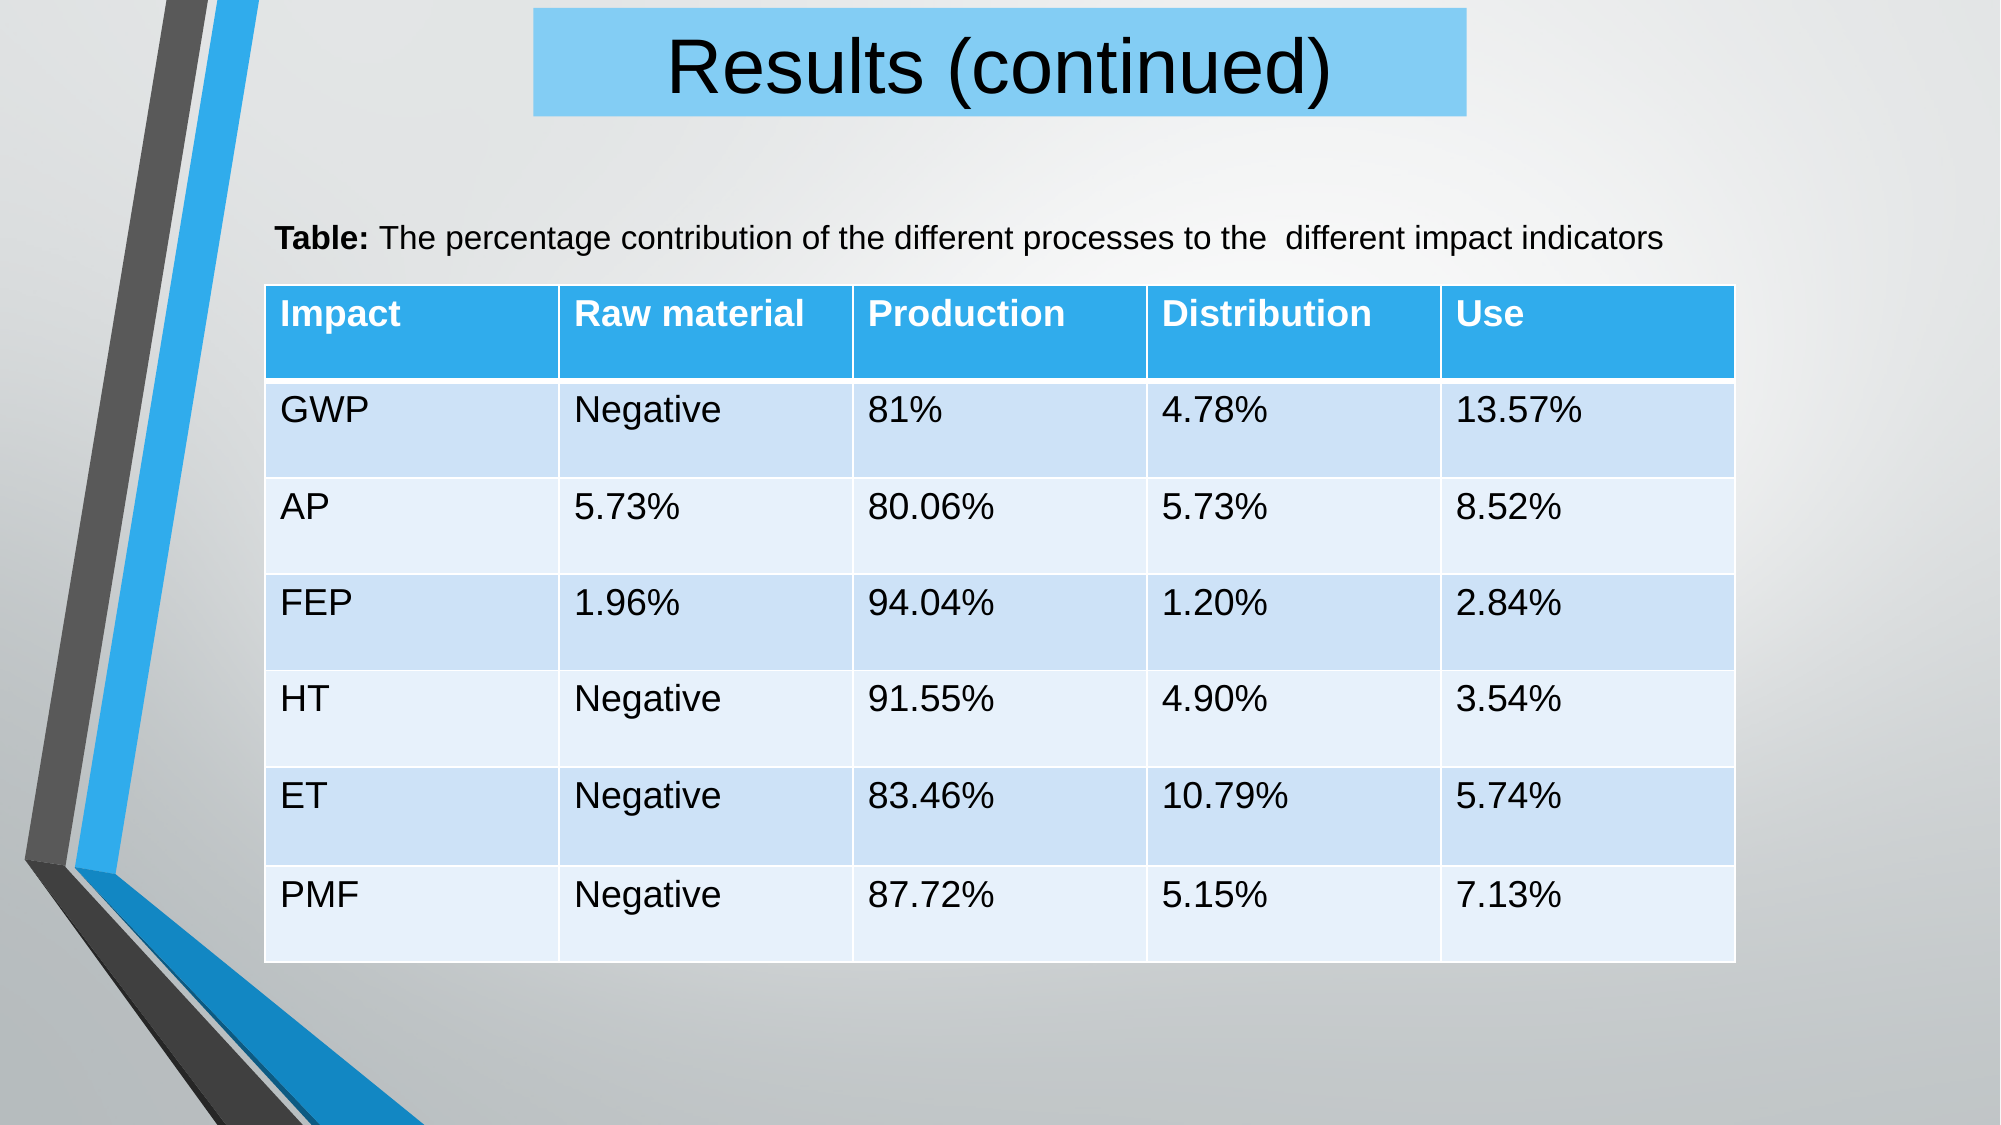

# Results (continued)
Table: The percentage contribution of the different processes to the  different impact indicators
| Impact | Raw material | Production | Distribution | Use |
| --- | --- | --- | --- | --- |
| GWP | Negative | 81% | 4.78% | 13.57% |
| AP | 5.73% | 80.06% | 5.73% | 8.52% |
| FEP | 1.96% | 94.04% | 1.20% | 2.84% |
| HT | Negative | 91.55% | 4.90% | 3.54% |
| ET | Negative | 83.46% | 10.79% | 5.74% |
| PMF | Negative | 87.72% | 5.15% | 7.13% |